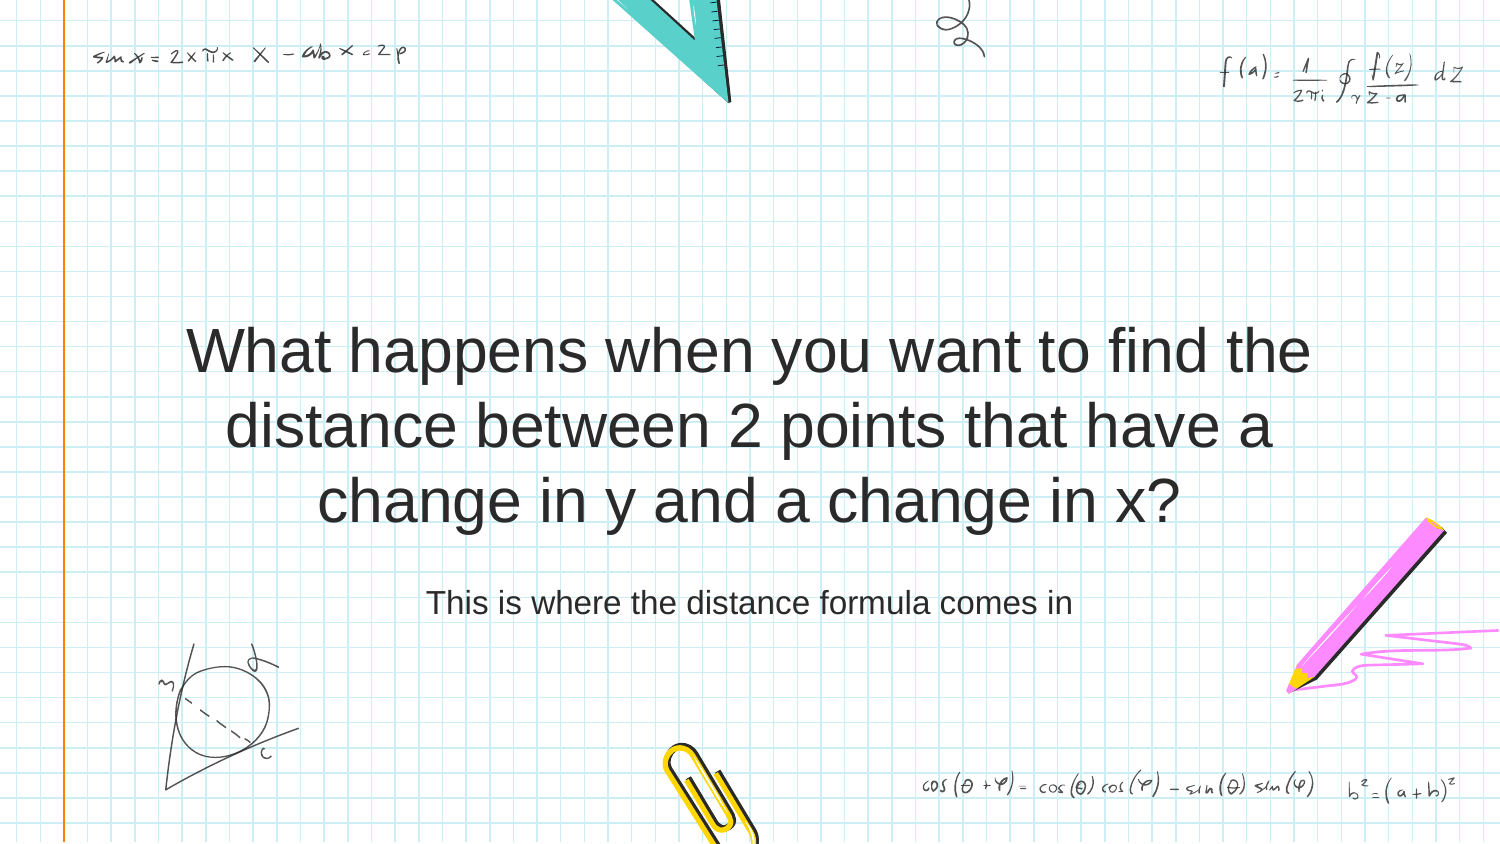

# What happens when you want to find the distance between 2 points that have a change in y and a change in x?

This is where the distance formula comes in